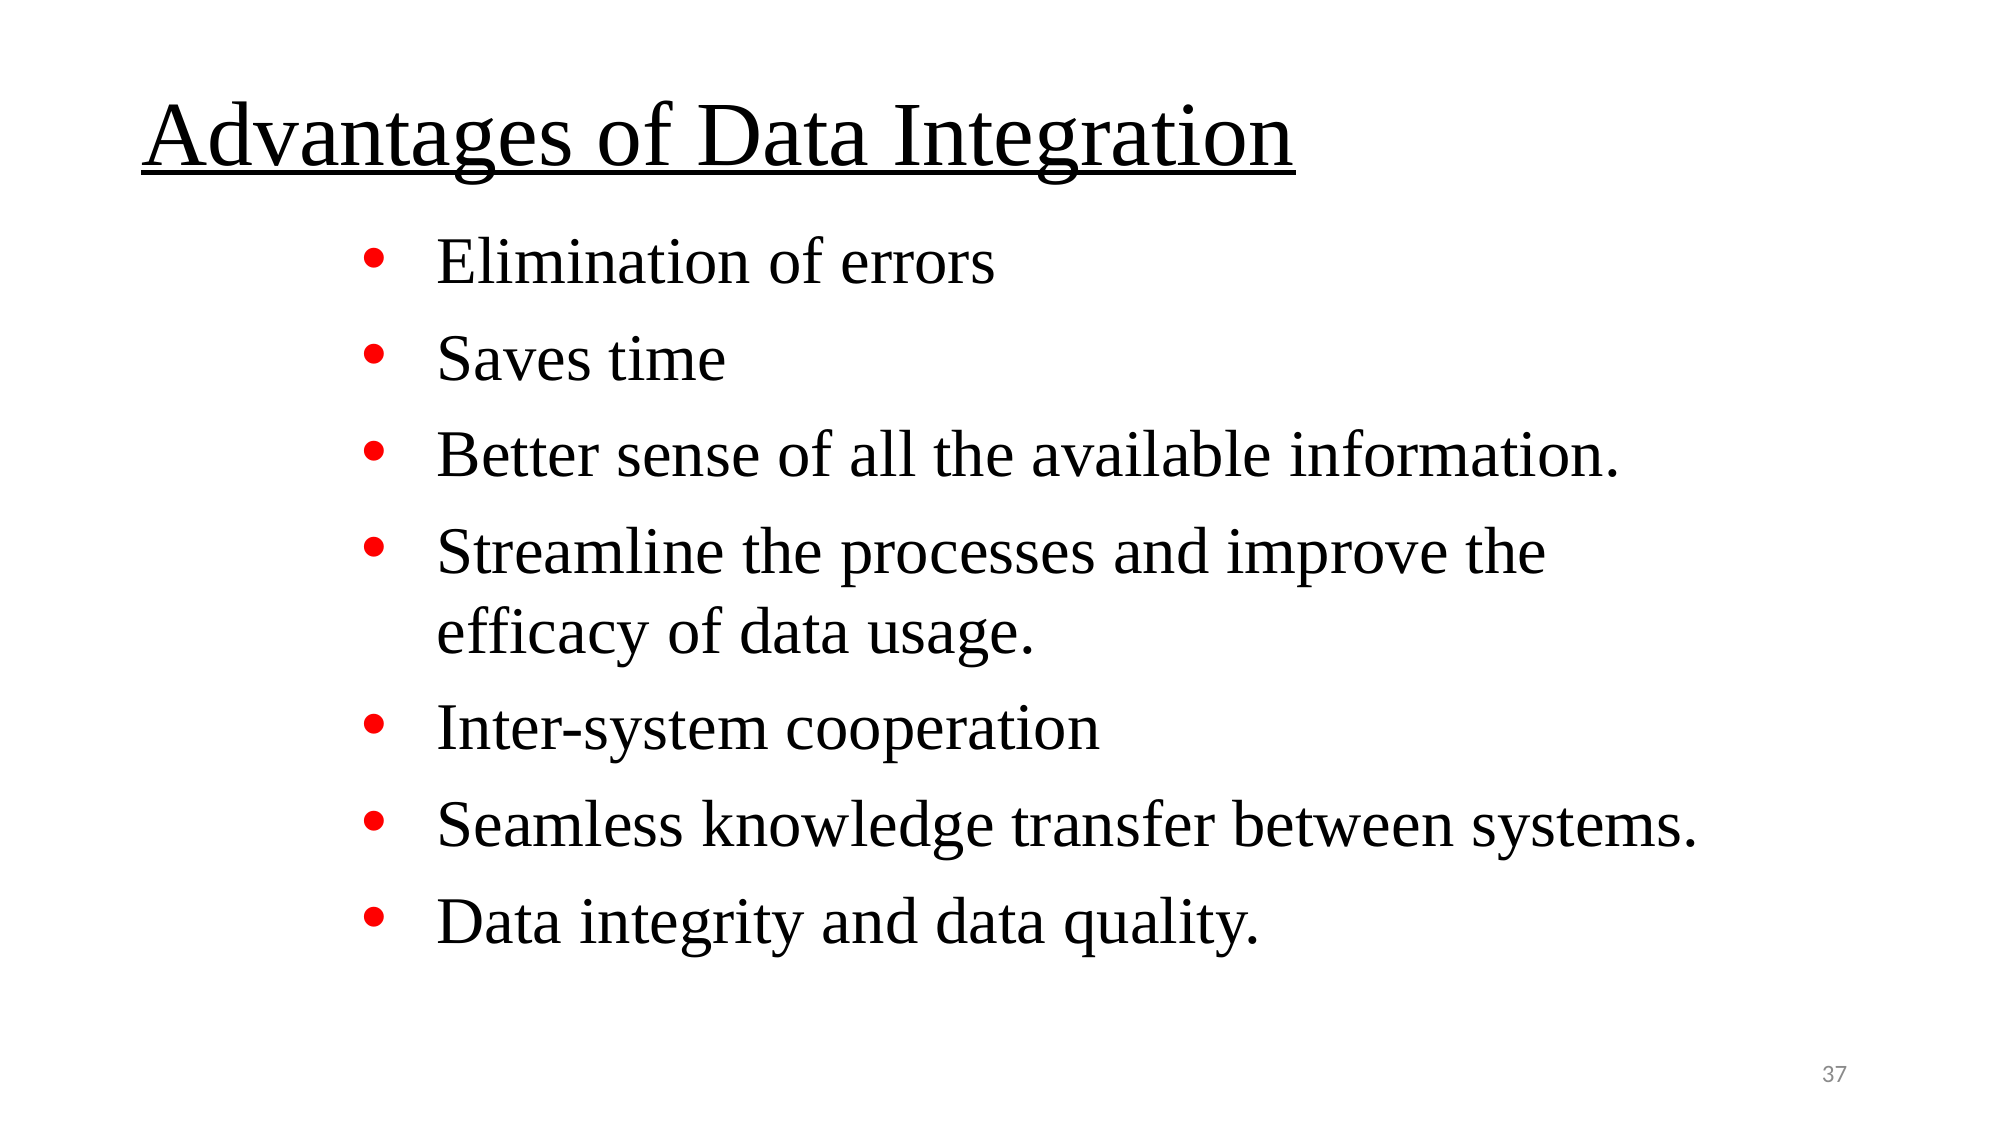

# Advantages of Data Integration
Elimination of errors
Saves time
Better sense of all the available information.
Streamline the processes and improve the efficacy of data usage.
Inter-system cooperation
Seamless knowledge transfer between systems.
Data integrity and data quality.
37